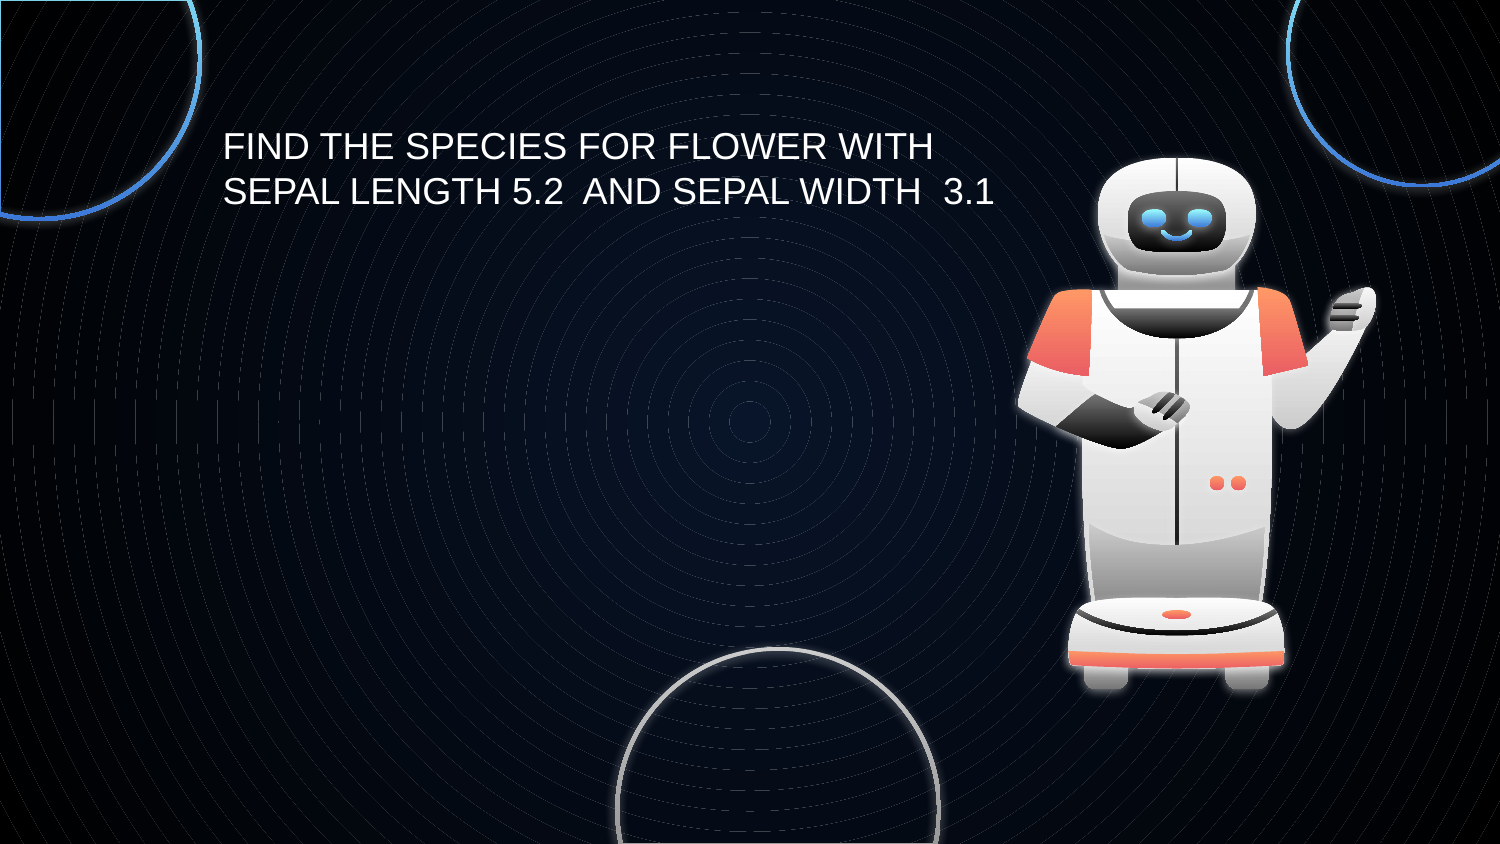

# FIND THE SPECIES FOR FLOWER WITH SEPAL LENGTH 5.2  AND SEPAL WIDTH  3.1